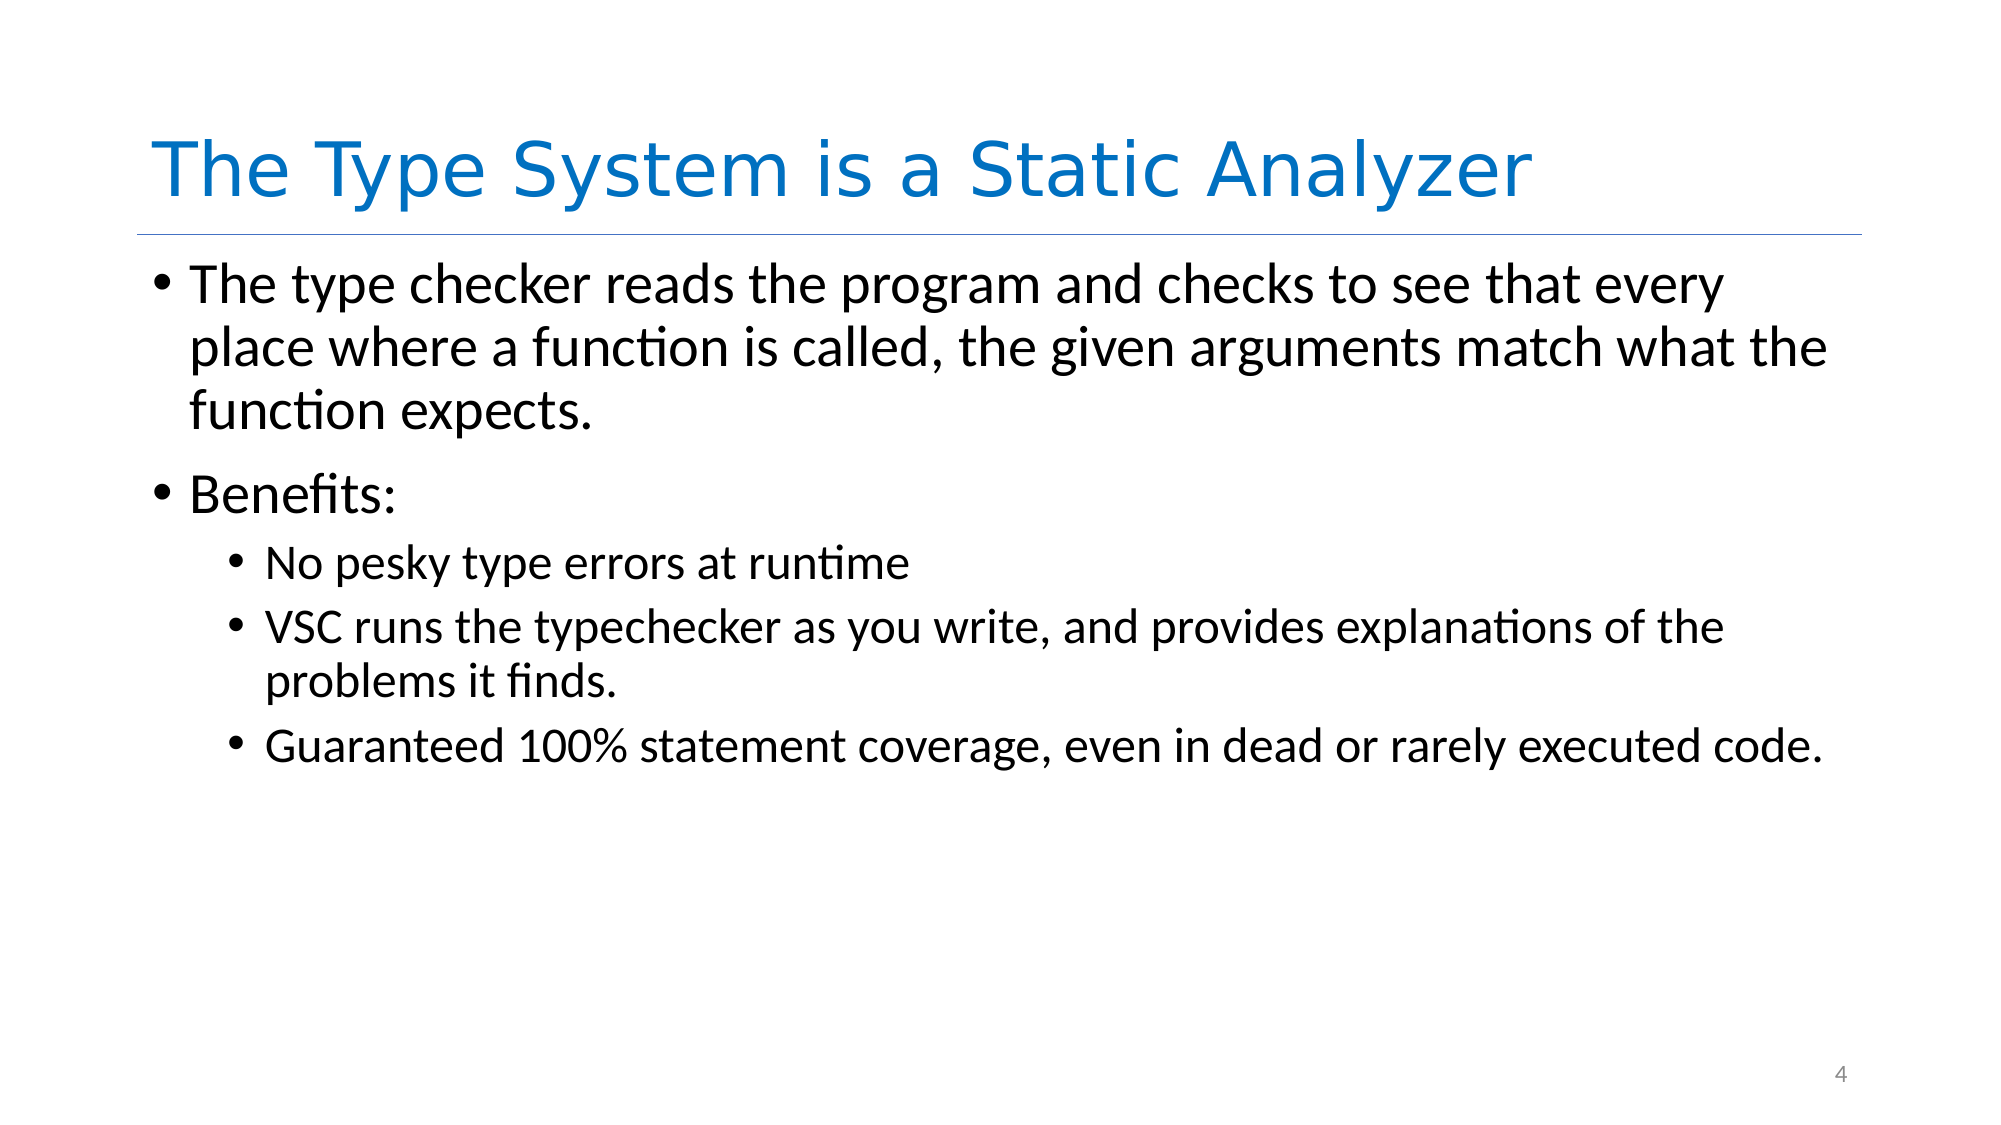

# The Type System is a Static Analyzer
The type checker reads the program and checks to see that every place where a function is called, the given arguments match what the function expects.
Benefits:
No pesky type errors at runtime
VSC runs the typechecker as you write, and provides explanations of the problems it finds.
Guaranteed 100% statement coverage, even in dead or rarely executed code.

4